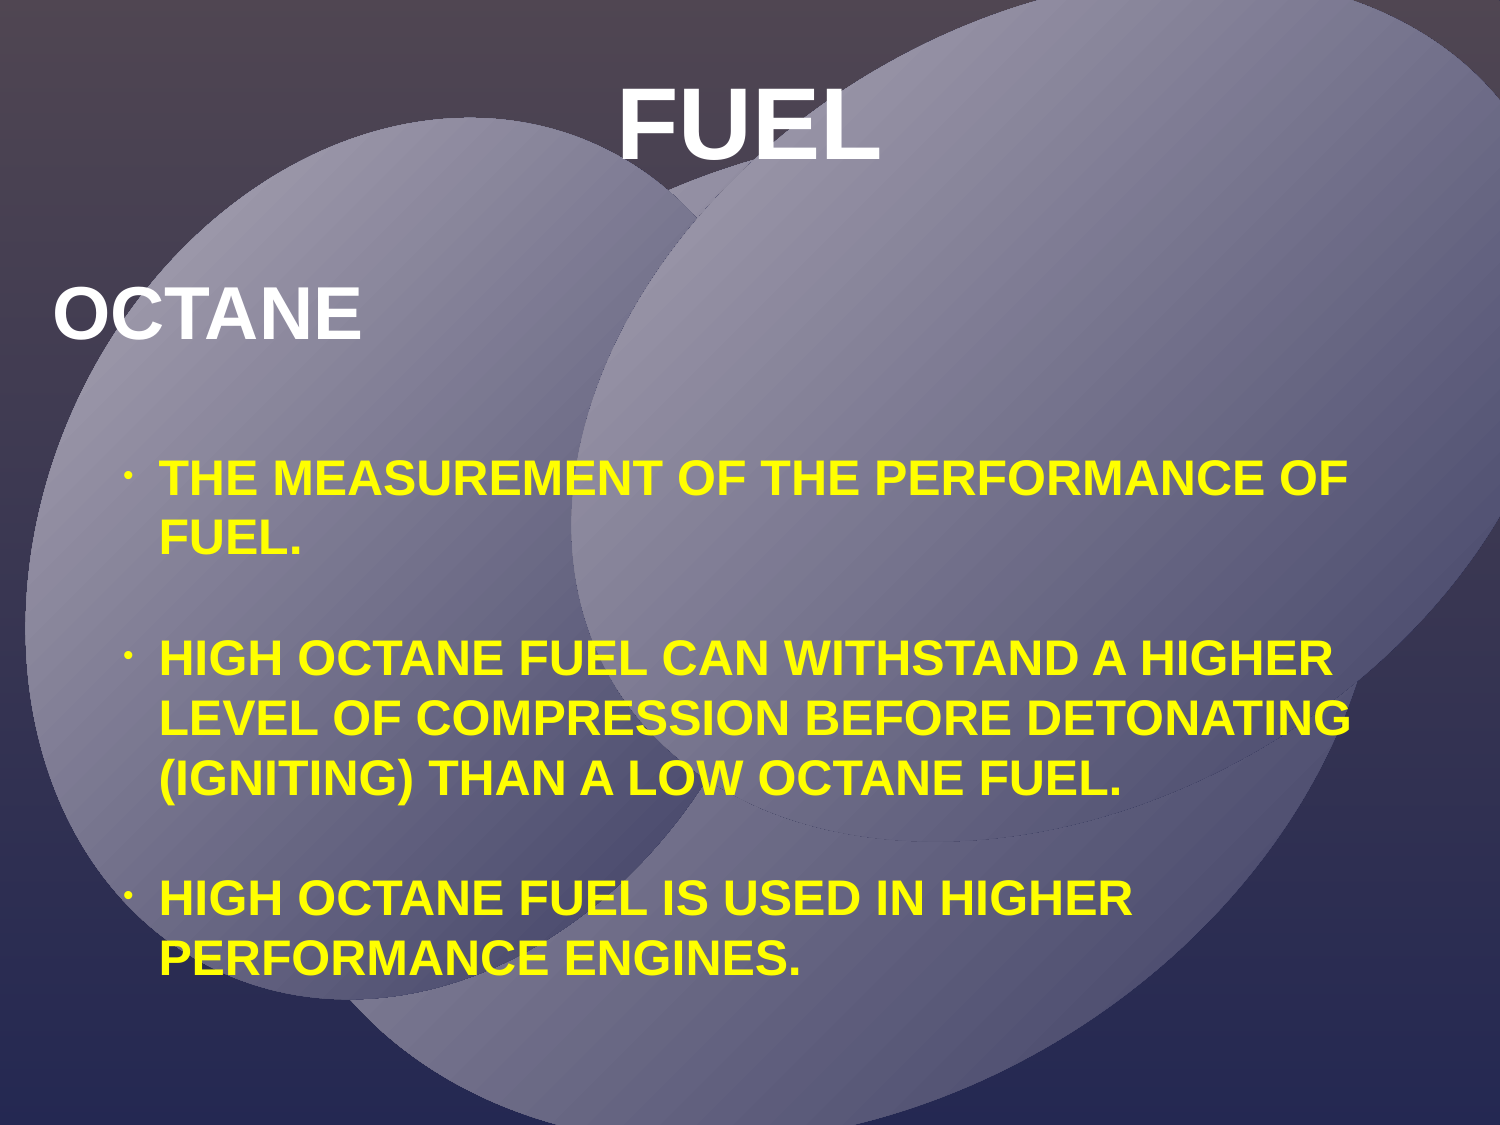

FUEL
OCTANE

THE MEASUREMENT OF THE PERFORMANCE OF FUEL.

HIGH OCTANE FUEL CAN WITHSTAND A HIGHER LEVEL OF COMPRESSION BEFORE DETONATING (IGNITING) THAN A LOW OCTANE FUEL.

HIGH OCTANE FUEL IS USED IN HIGHER PERFORMANCE ENGINES.